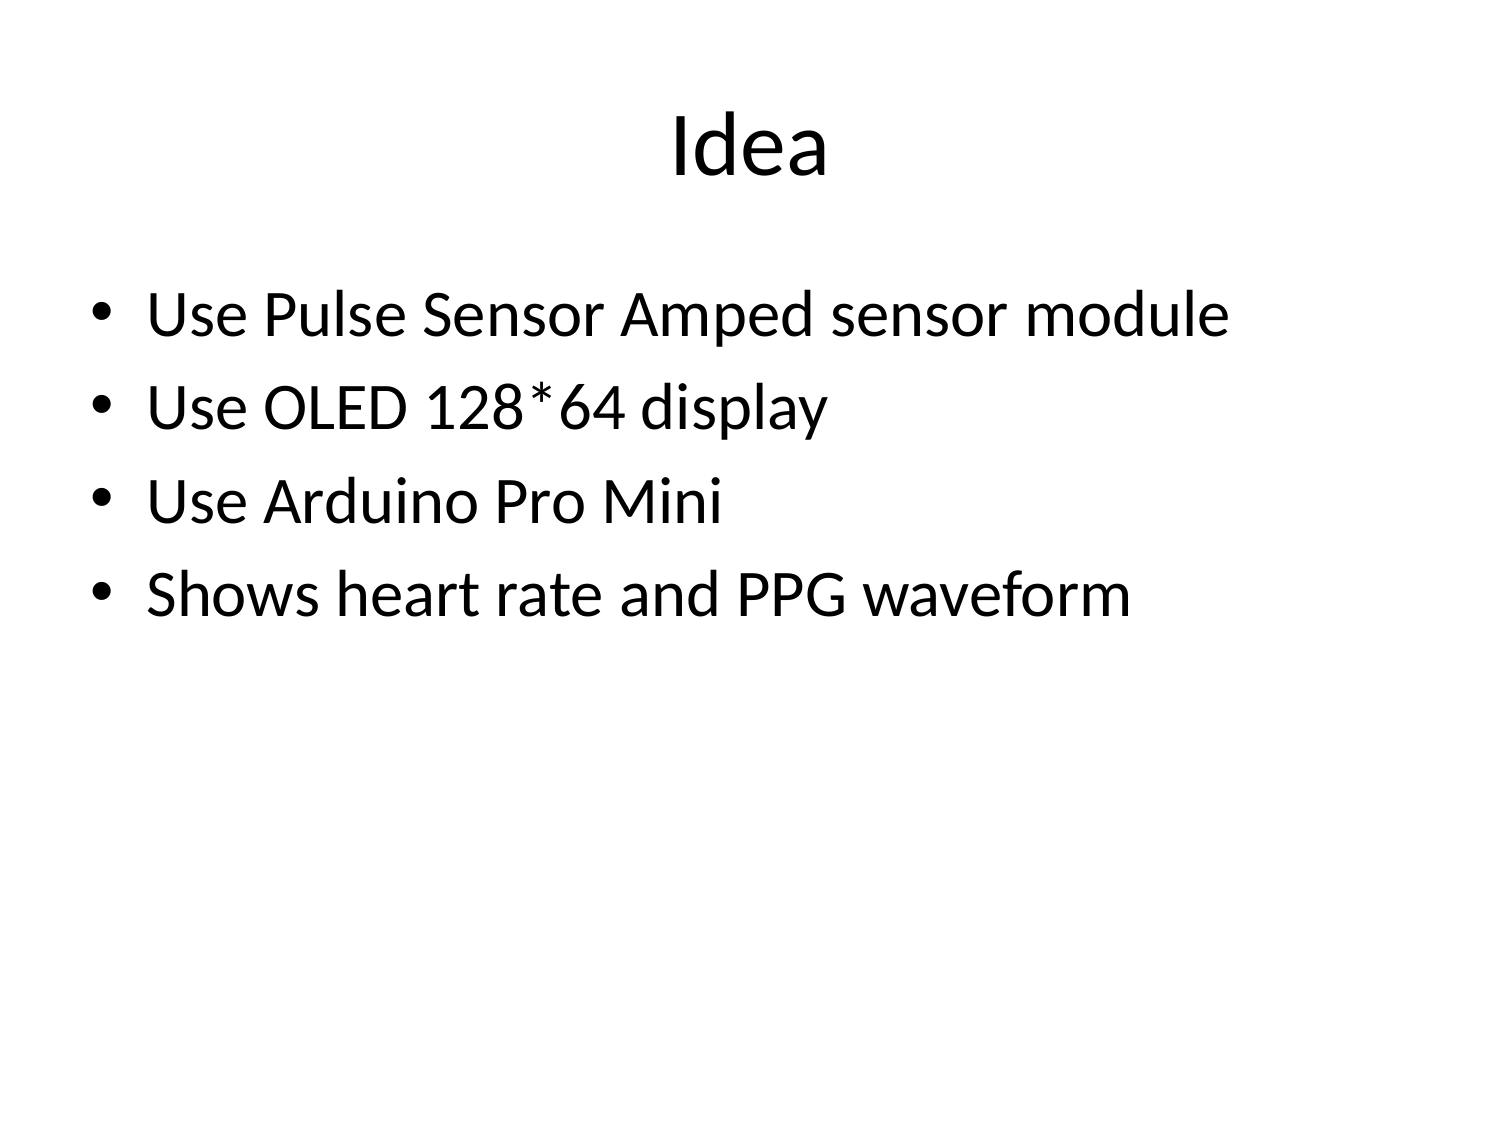

# Idea
Use Pulse Sensor Amped sensor module
Use OLED 128*64 display
Use Arduino Pro Mini
Shows heart rate and PPG waveform